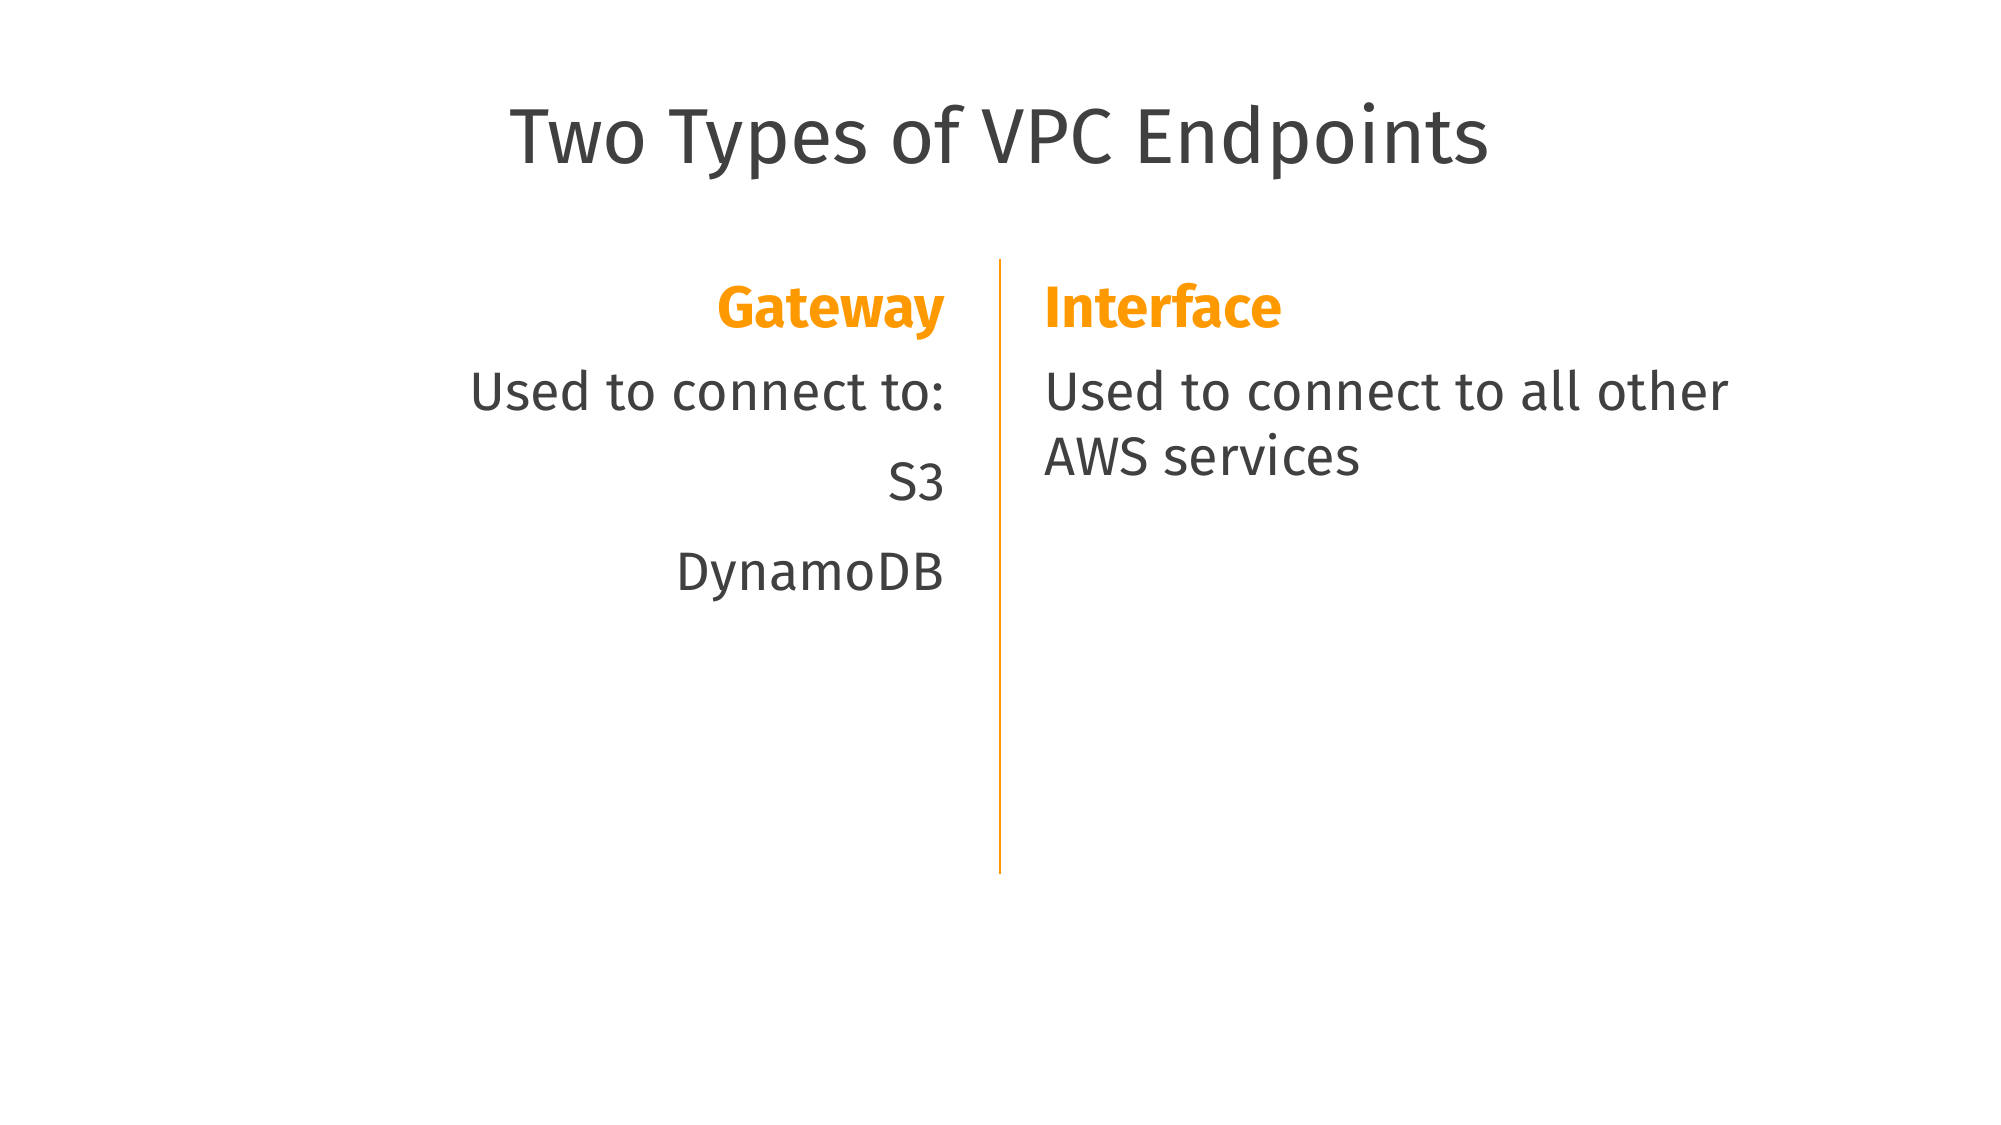

# Two Types of VPC Endpoints
Gateway
Interface
Used to connect to:
S3
DynamoDB
Used to connect to all other AWS services